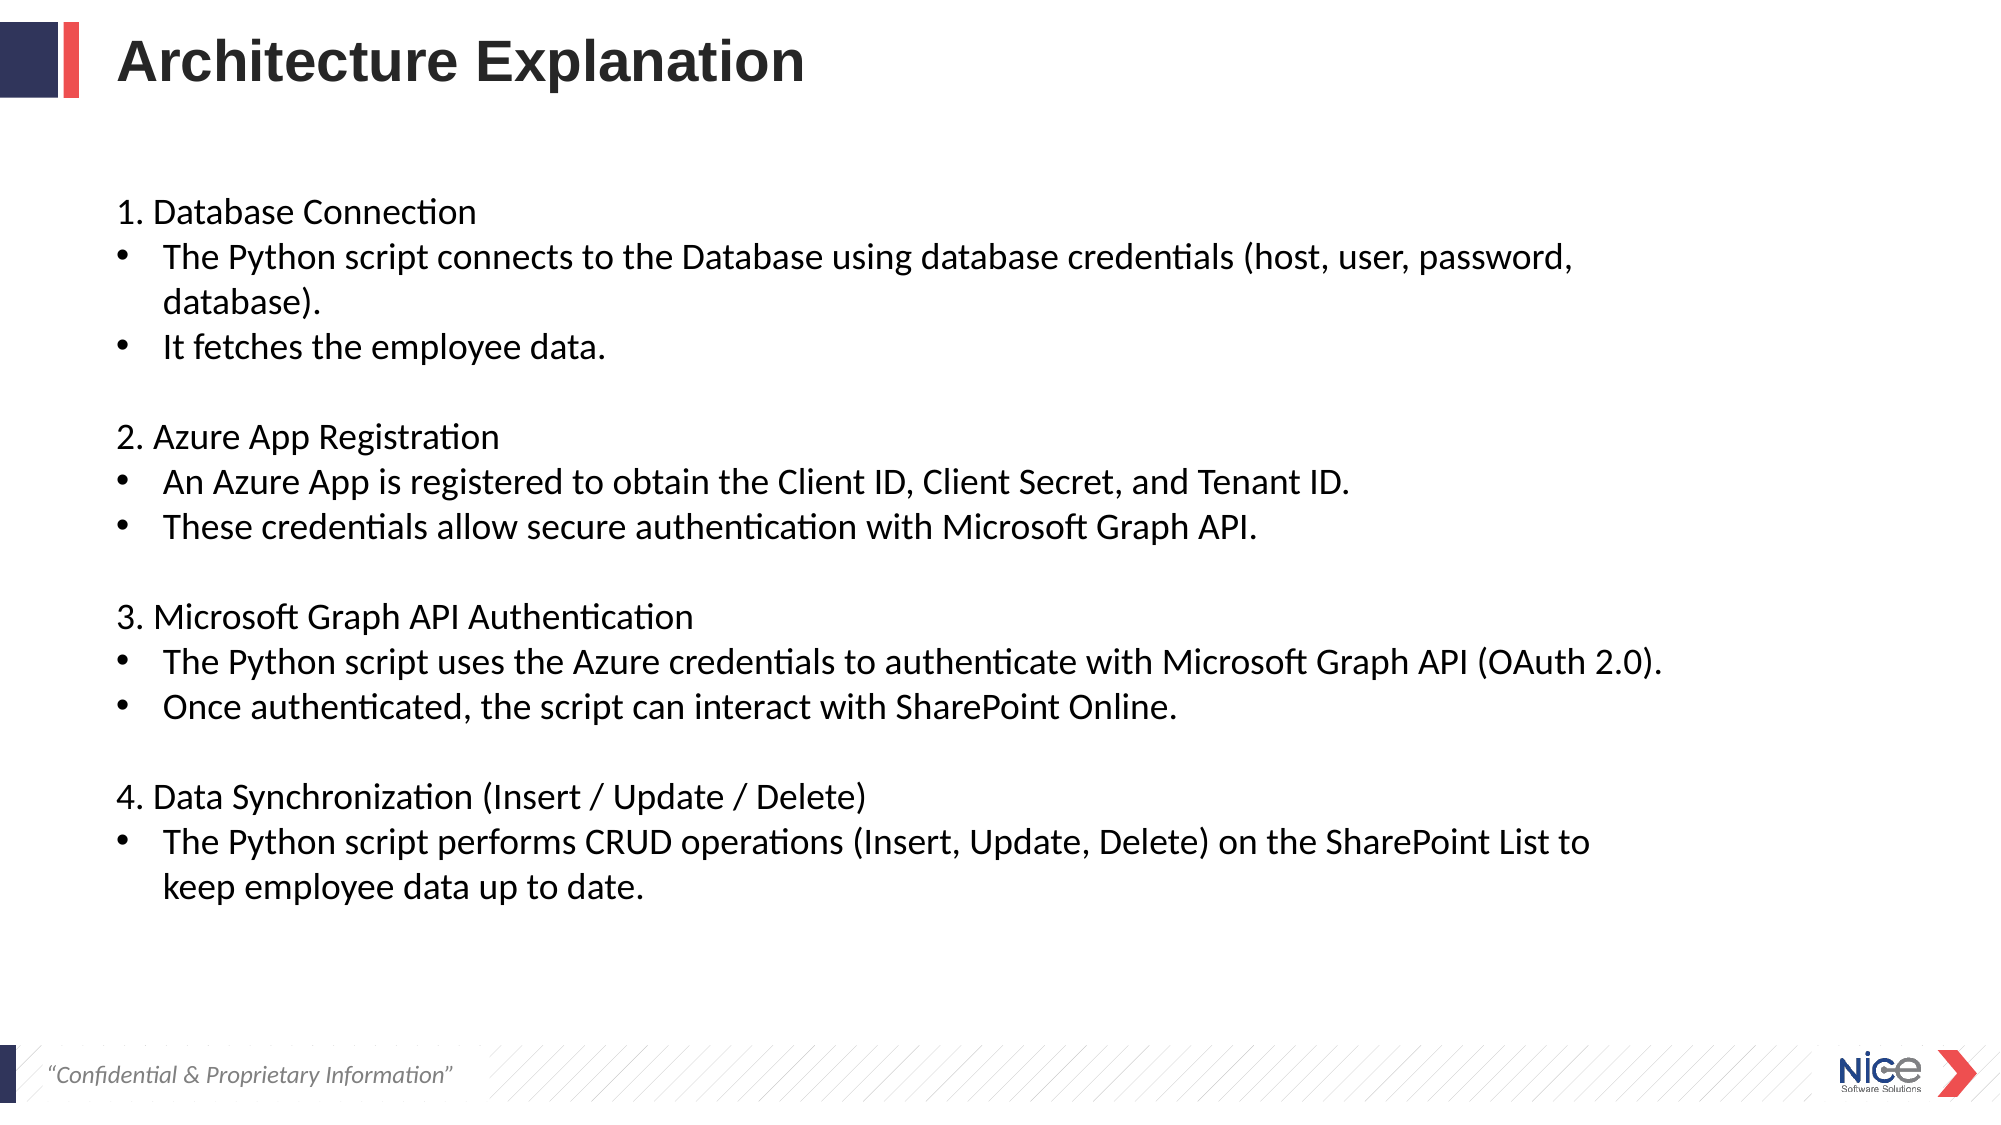

Architecture Explanation
1. Database Connection
The Python script connects to the Database using database credentials (host, user, password, database).
It fetches the employee data.

2. Azure App Registration
An Azure App is registered to obtain the Client ID, Client Secret, and Tenant ID.
These credentials allow secure authentication with Microsoft Graph API.

3. Microsoft Graph API Authentication
The Python script uses the Azure credentials to authenticate with Microsoft Graph API (OAuth 2.0).
Once authenticated, the script can interact with SharePoint Online.

4. Data Synchronization (Insert / Update / Delete)
The Python script performs CRUD operations (Insert, Update, Delete) on the SharePoint List to keep employee data up to date.